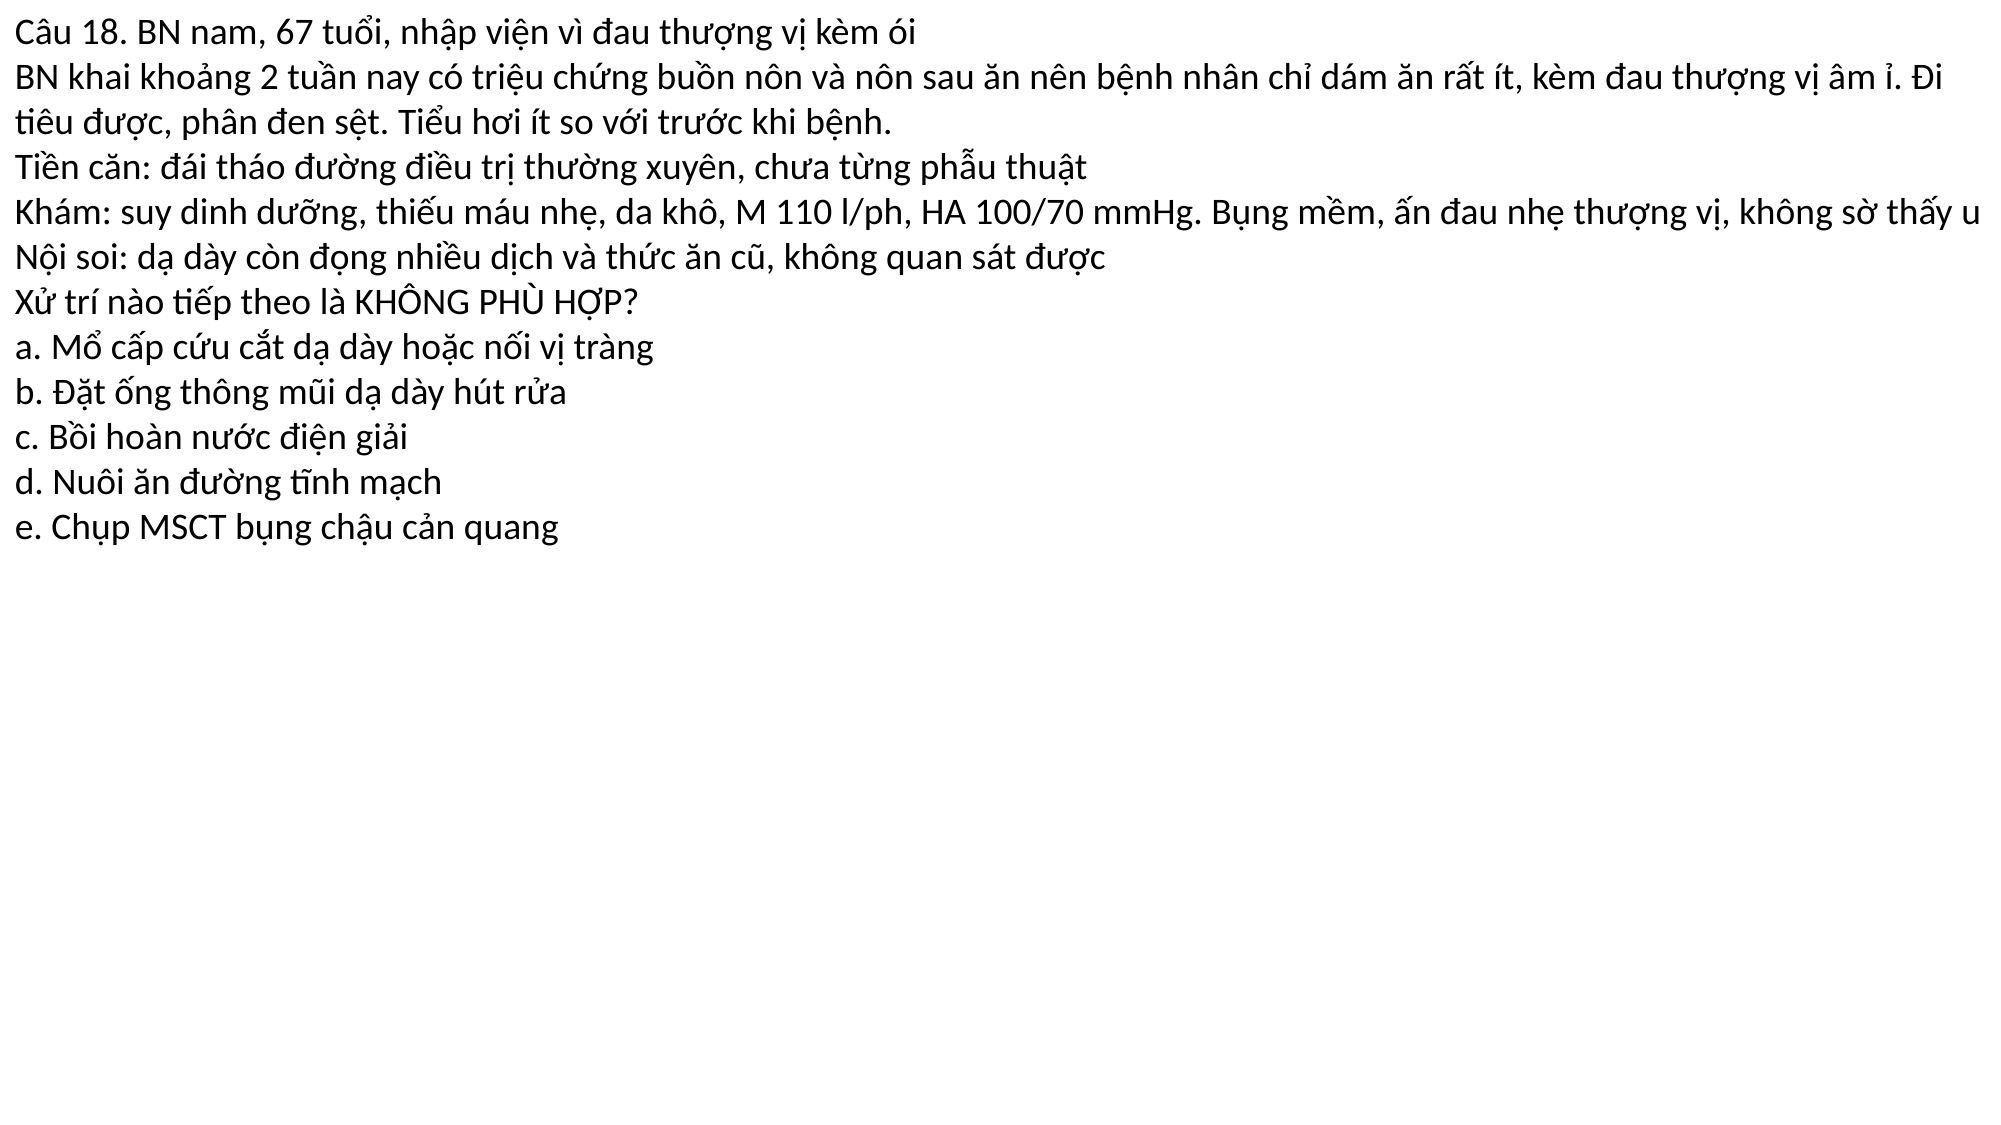

Câu 18. BN nam, 67 tuổi, nhập viện vì đau thượng vị kèm ói
BN khai khoảng 2 tuần nay có triệu chứng buồn nôn và nôn sau ăn nên bệnh nhân chỉ dám ăn rất ít, kèm đau thượng vị âm ỉ. Đi tiêu được, phân đen sệt. Tiểu hơi ít so với trước khi bệnh.
Tiền căn: đái tháo đường điều trị thường xuyên, chưa từng phẫu thuật
Khám: suy dinh dưỡng, thiếu máu nhẹ, da khô, M 110 l/ph, HA 100/70 mmHg. Bụng mềm, ấn đau nhẹ thượng vị, không sờ thấy u
Nội soi: dạ dày còn đọng nhiều dịch và thức ăn cũ, không quan sát được
Xử trí nào tiếp theo là KHÔNG PHÙ HỢP?
a. Mổ cấp cứu cắt dạ dày hoặc nối vị tràng
b. Đặt ống thông mũi dạ dày hút rửa
c. Bồi hoàn nước điện giải
d. Nuôi ăn đường tĩnh mạch
e. Chụp MSCT bụng chậu cản quang
#